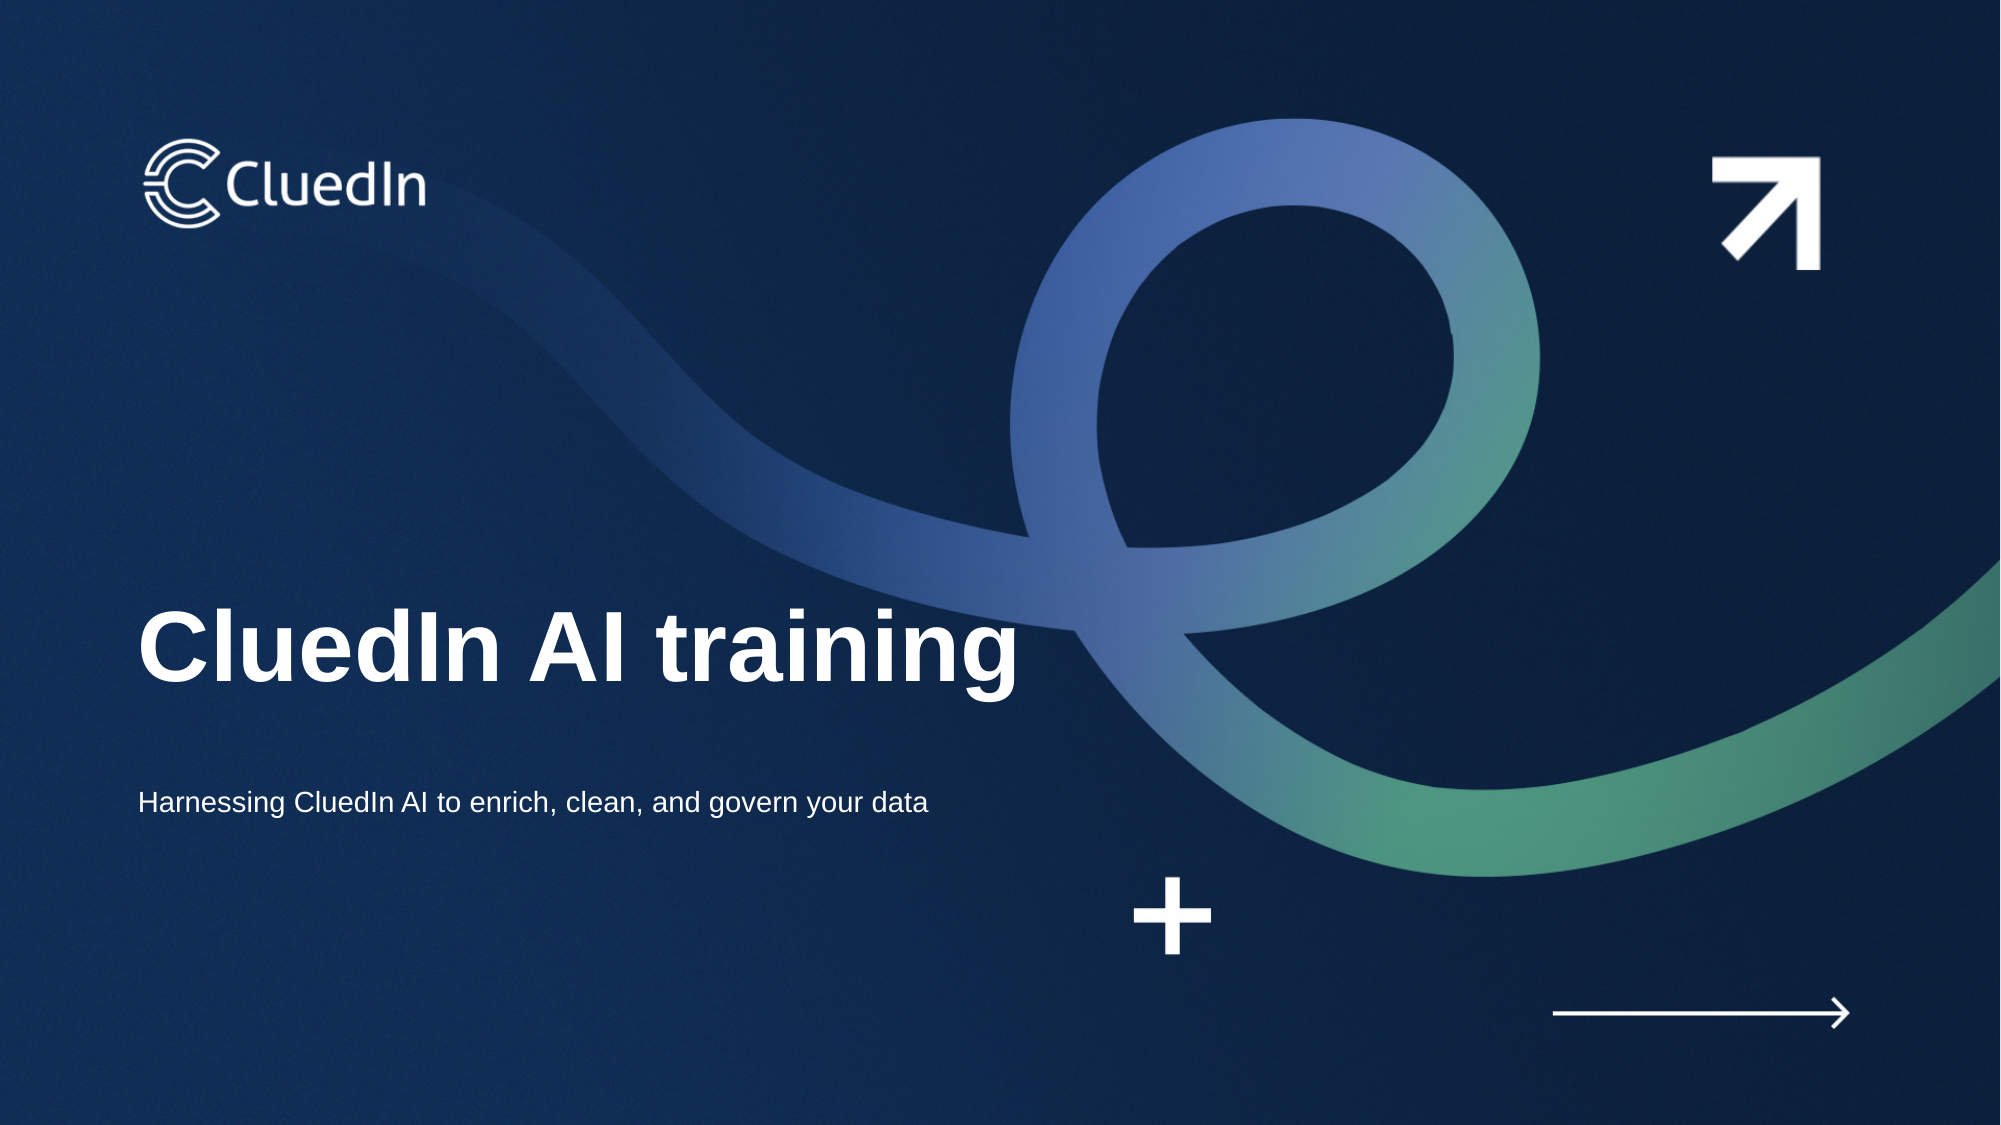

CluedIn AI training
Harnessing CluedIn AI to enrich, clean, and govern your data